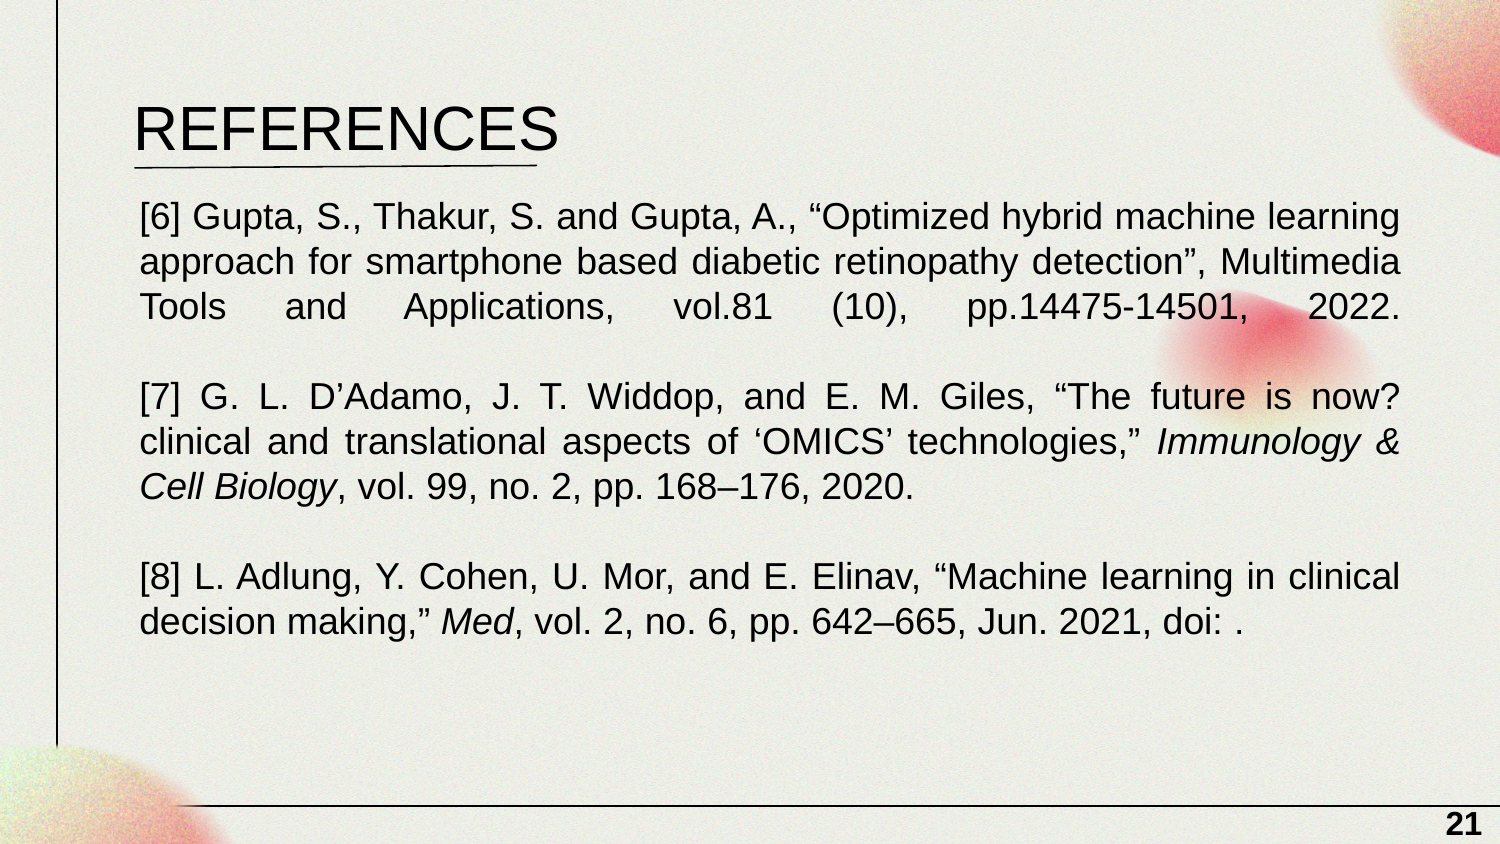

# REFERENCES
[6] Gupta, S., Thakur, S. and Gupta, A., “Optimized hybrid machine learning approach for smartphone based diabetic retinopathy detection”, Multimedia Tools and Applications, vol.81 (10), pp.14475-14501, 2022.
[7] G. L. D’Adamo, J. T. Widdop, and E. M. Giles, “The future is now? clinical and translational aspects of ‘OMICS’ technologies,” Immunology & Cell Biology, vol. 99, no. 2, pp. 168–176, 2020.

[8] L. Adlung, Y. Cohen, U. Mor, and E. Elinav, “Machine learning in clinical decision making,” Med, vol. 2, no. 6, pp. 642–665, Jun. 2021, doi: .

21